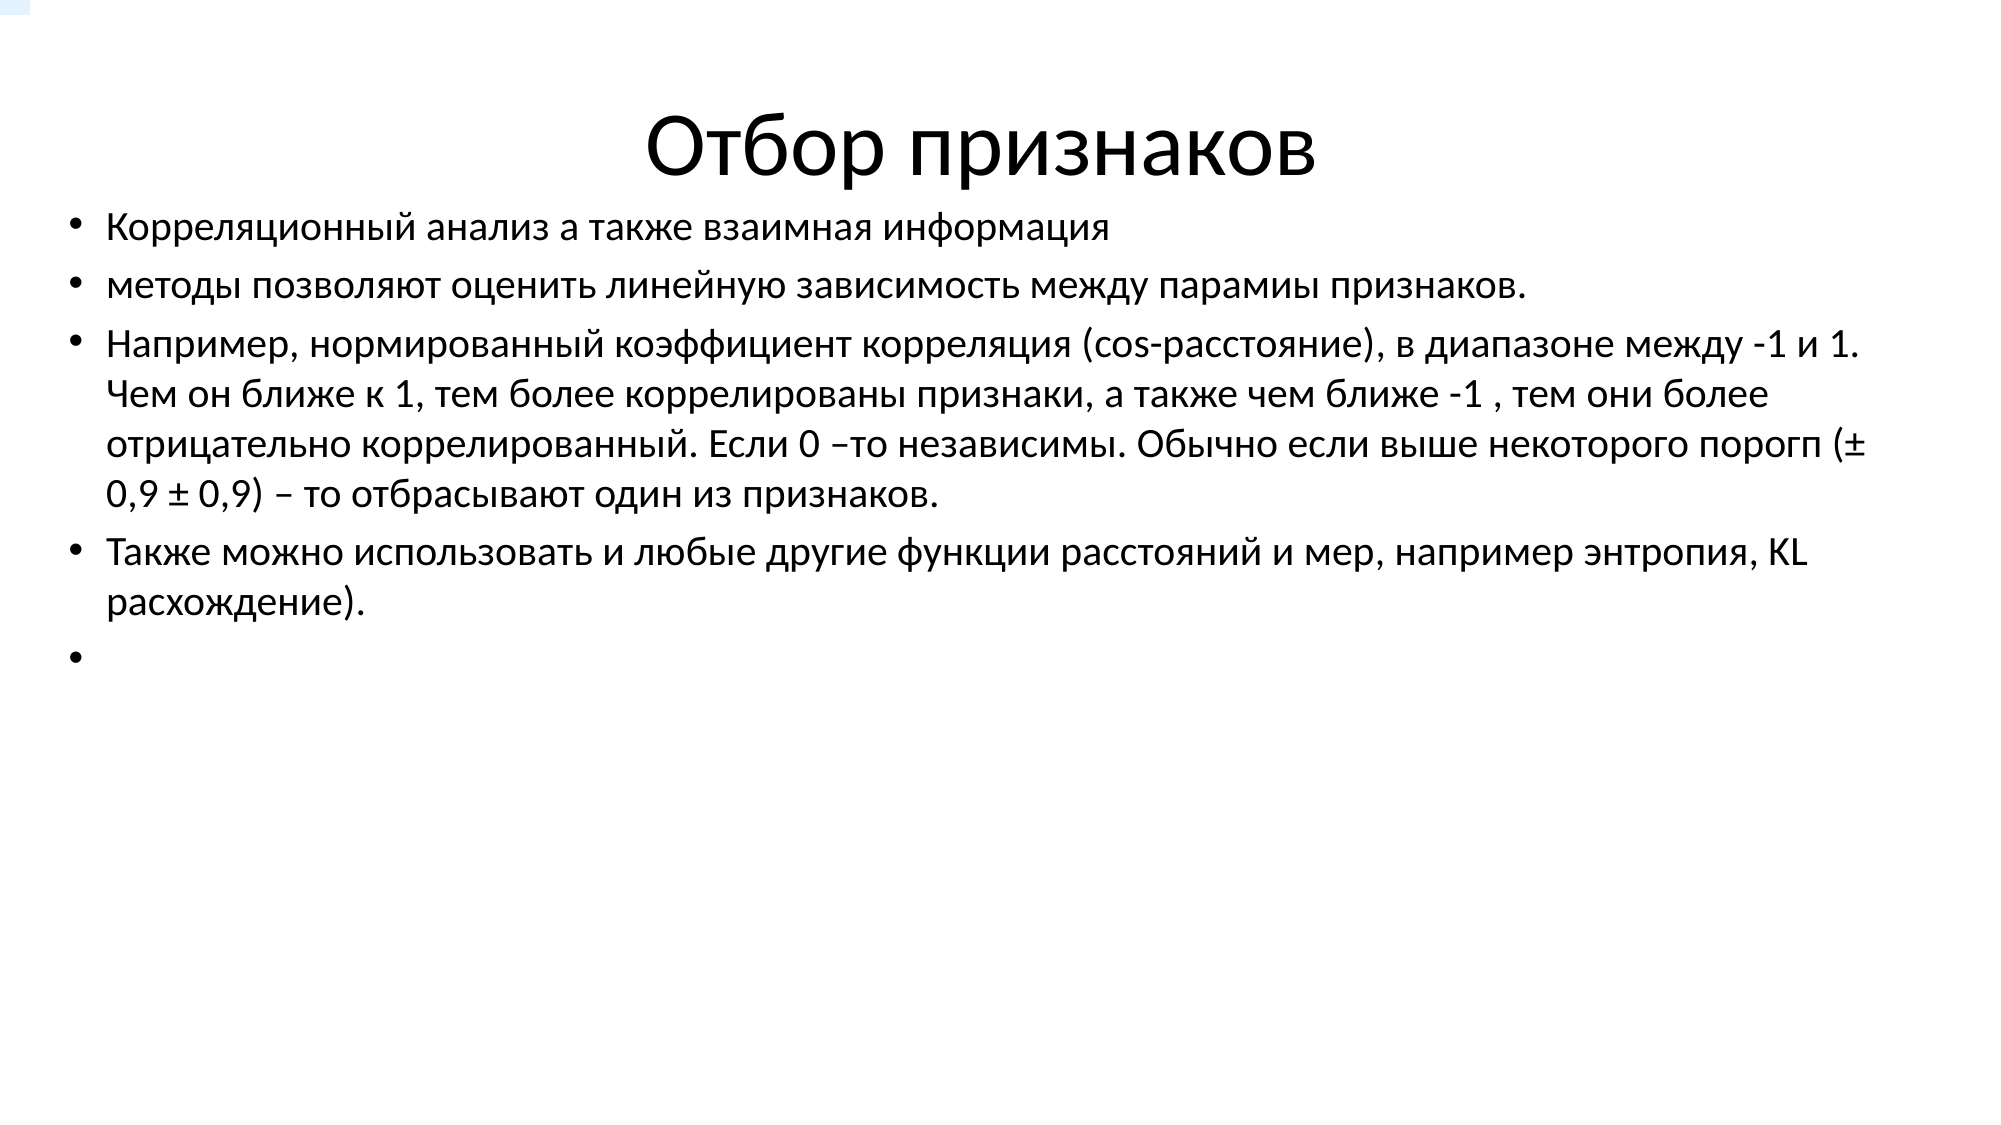

# Отбор признаков

Корреляционный анализ а также взаимная информация
методы позволяют оценить линейную зависимость между парамиы признаков.
Например, нормированный коэффициент корреляция (cos-расстояние), в диапазоне между -1 и 1. Чем он ближе к 1, тем более коррелированы признаки, а также чем ближе -1 , тем они более отрицательно коррелированный. Если 0 –то независимы. Обычно если выше некоторого порогп (± 0,9 ± 0,9) – то отбрасывают один из признаков.
Также можно использовать и любые другие функции расстояний и мер, например энтропия, KL расхождение).